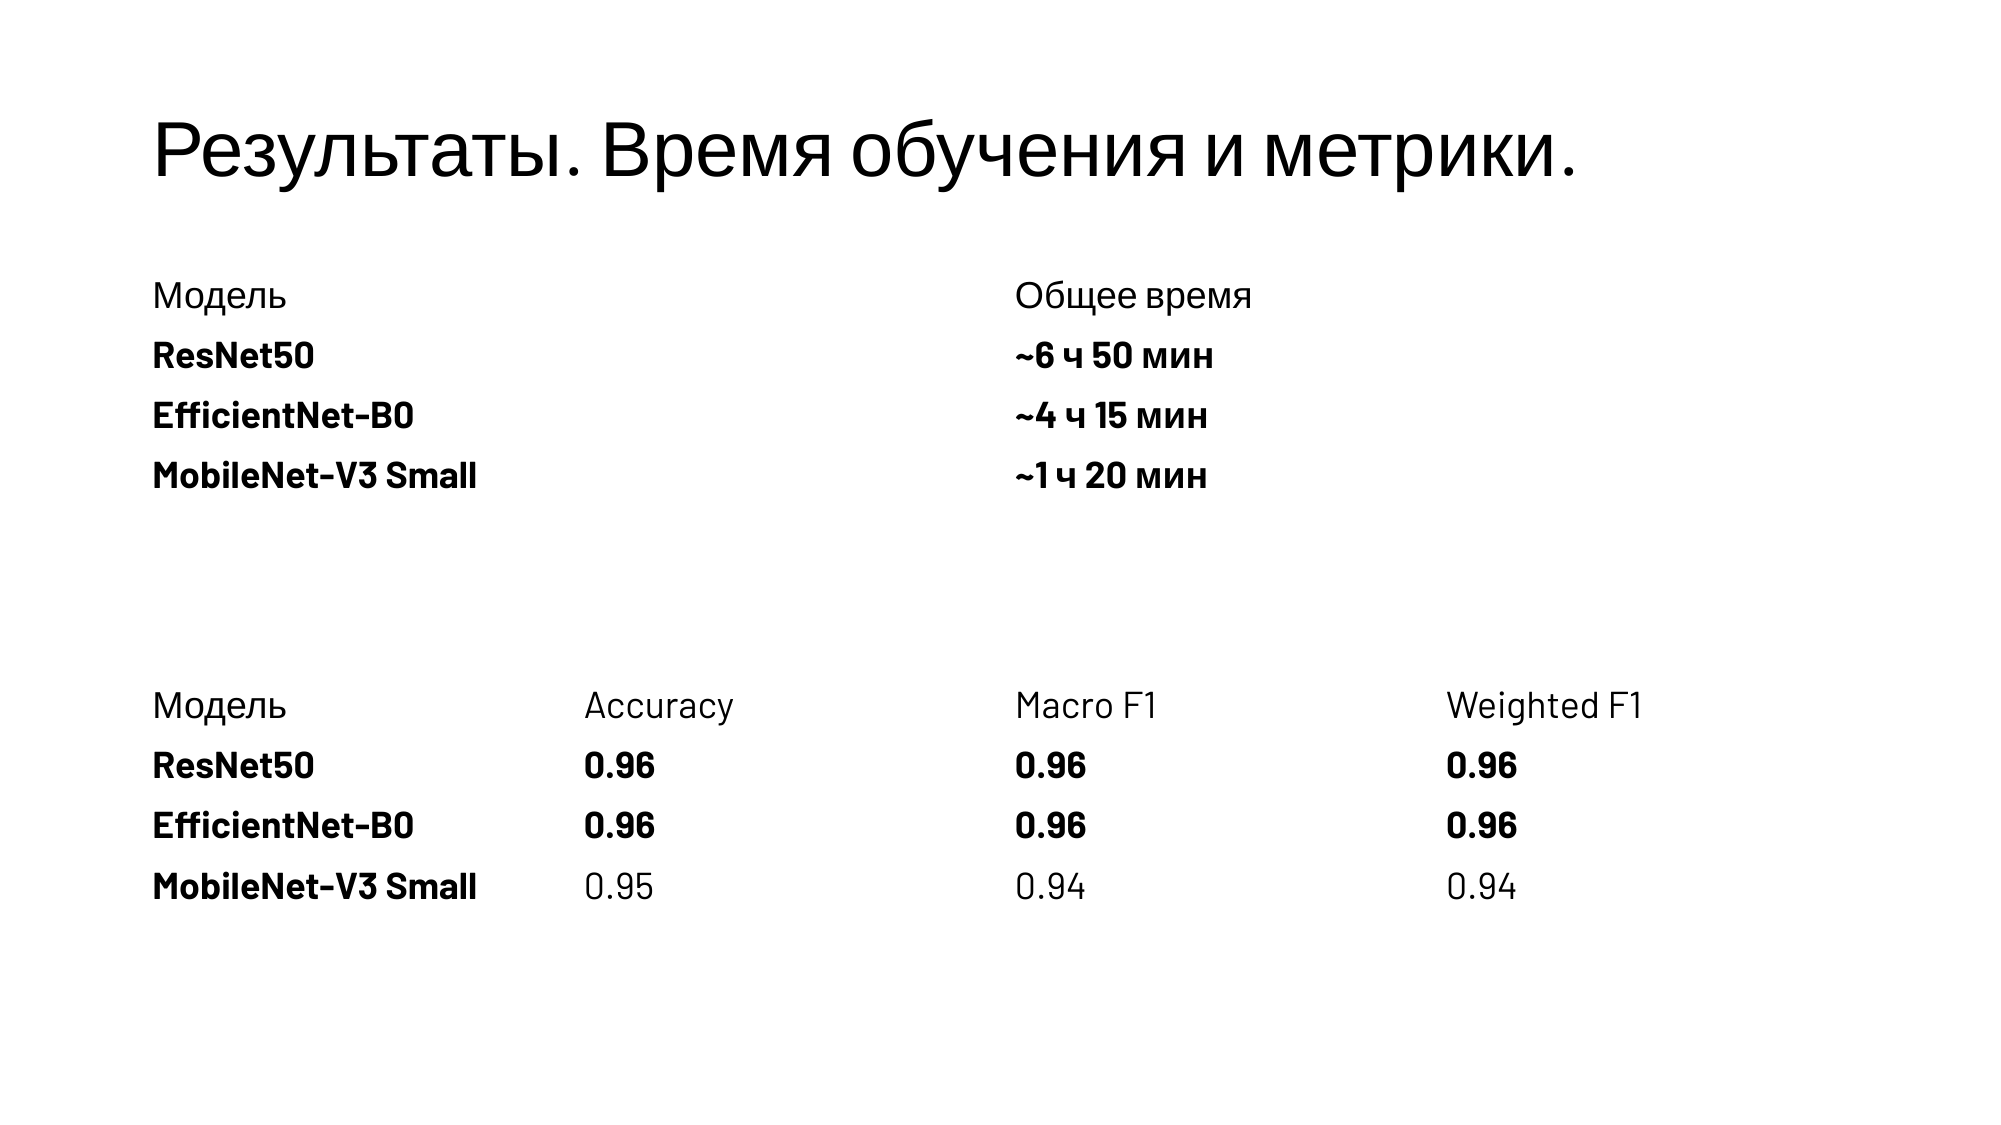

# Результаты. Время обучения и метрики.
| Модель | Общее время |
| --- | --- |
| ResNet50 | ~6 ч 50 мин |
| EfficientNet-B0 | ~4 ч 15 мин |
| MobileNet-V3 Small | ~1 ч 20 мин |
| Модель | Accuracy | Macro F1 | Weighted F1 |
| --- | --- | --- | --- |
| ResNet50 | 0.96 | 0.96 | 0.96 |
| EfficientNet-B0 | 0.96 | 0.96 | 0.96 |
| MobileNet-V3 Small | 0.95 | 0.94 | 0.94 |